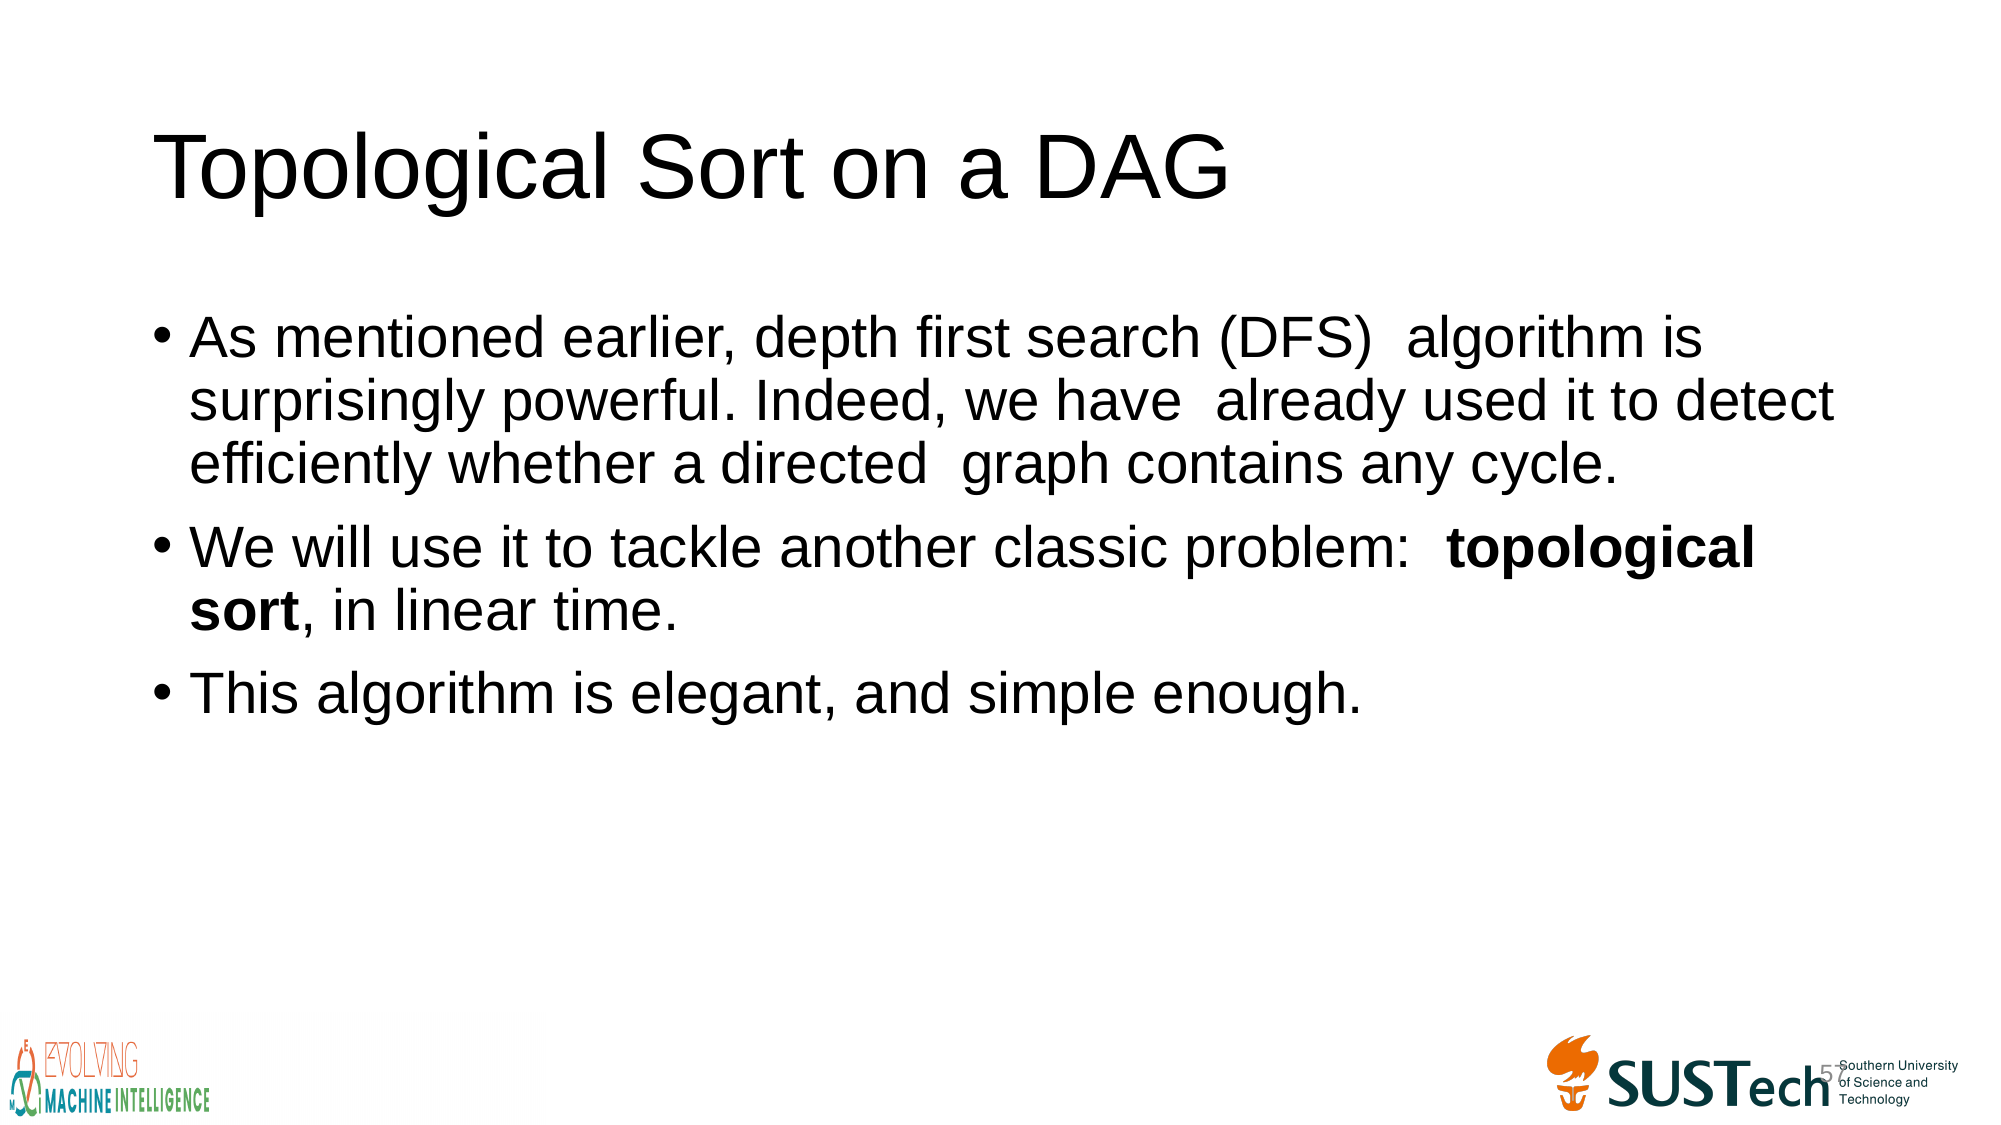

# Topological Sort on a DAG
As mentioned earlier, depth first search (DFS)  algorithm is surprisingly powerful. Indeed, we have  already used it to detect efficiently whether a directed  graph contains any cycle.
We will use it to tackle another classic problem:  topological sort, in linear time.
This algorithm is elegant, and simple enough.

57